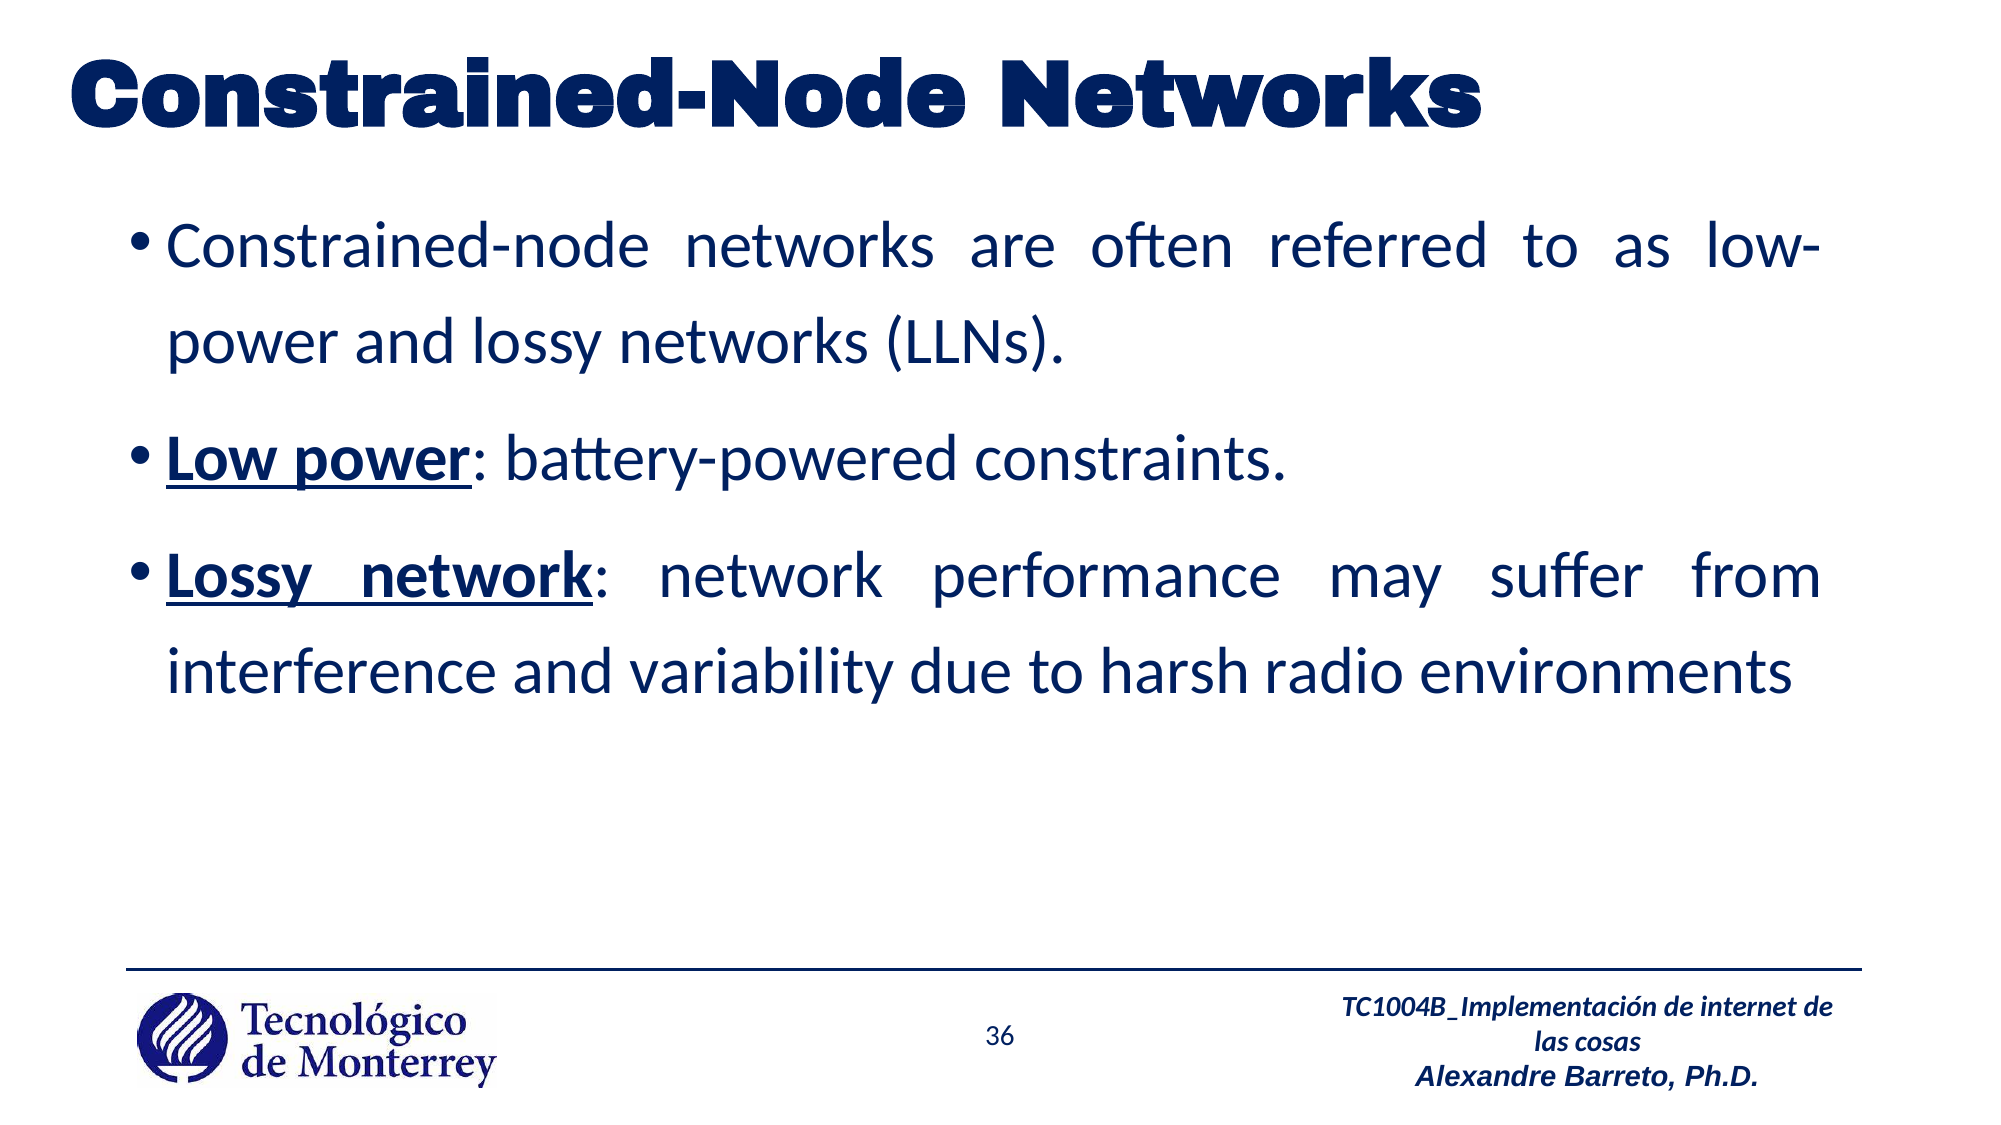

# Constrained-Node Networks
Constrained-node networks are often referred to as low-power and lossy networks (LLNs).
Low power: battery-powered constraints.
Lossy network: network performance may suffer from interference and variability due to harsh radio environments